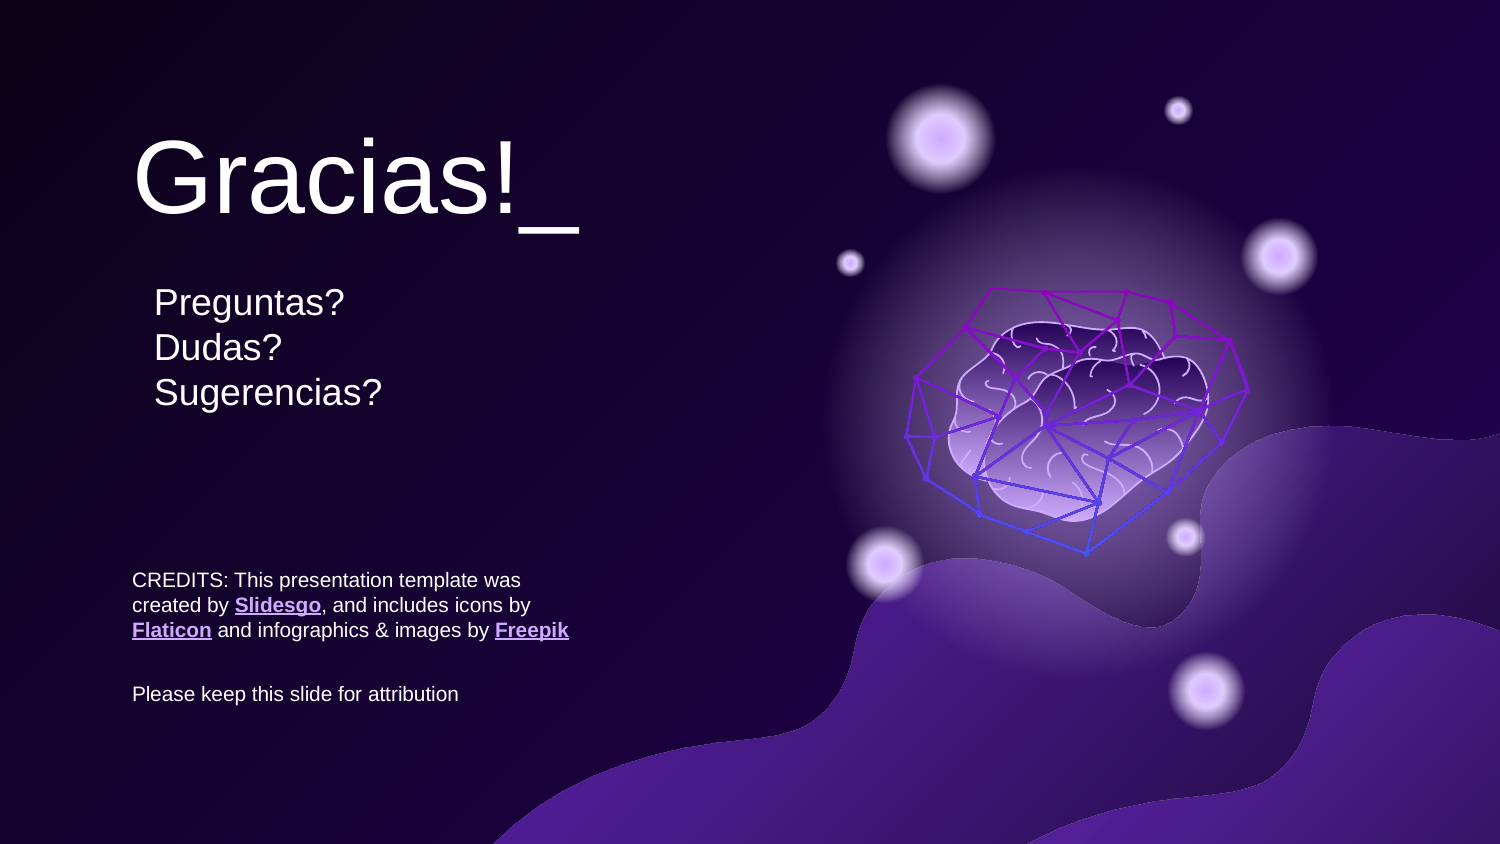

# Gracias!_

Preguntas?
Dudas?
Sugerencias?

Please keep this slide for attribution